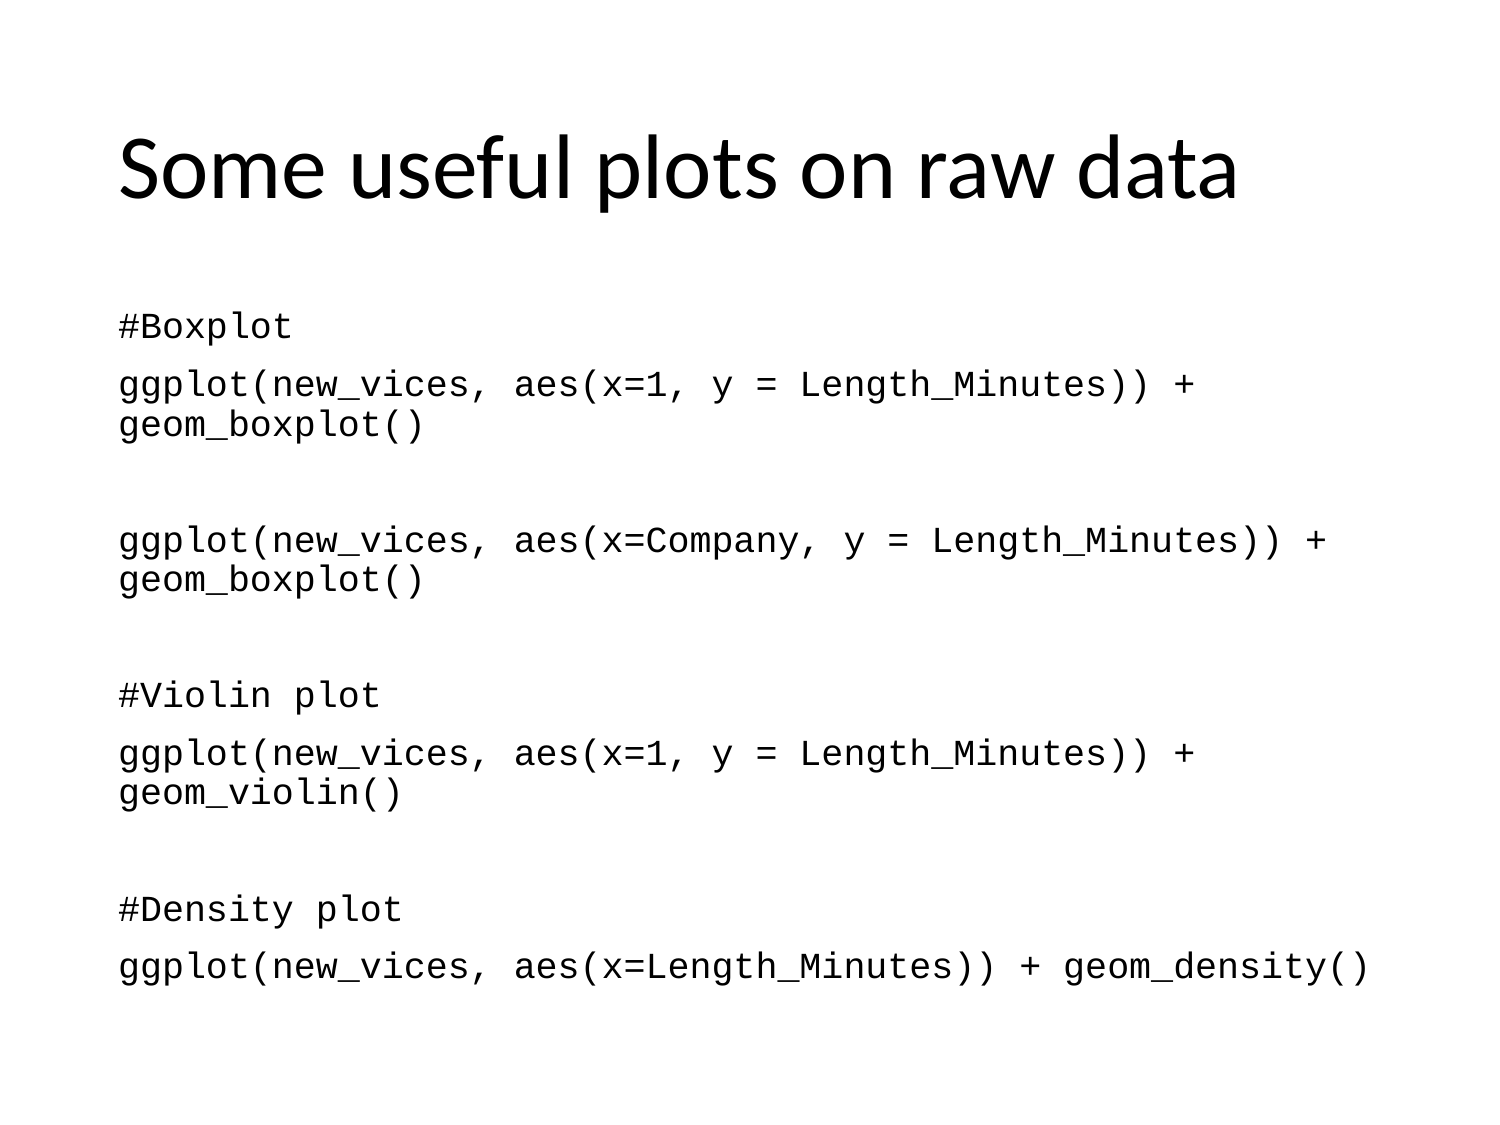

# Some useful plots on raw data
#Boxplot
ggplot(new_vices, aes(x=1, y = Length_Minutes)) + geom_boxplot()

ggplot(new_vices, aes(x=Company, y = Length_Minutes)) + geom_boxplot()

#Violin plot
ggplot(new_vices, aes(x=1, y = Length_Minutes)) + geom_violin()

#Density plot
ggplot(new_vices, aes(x=Length_Minutes)) + geom_density()